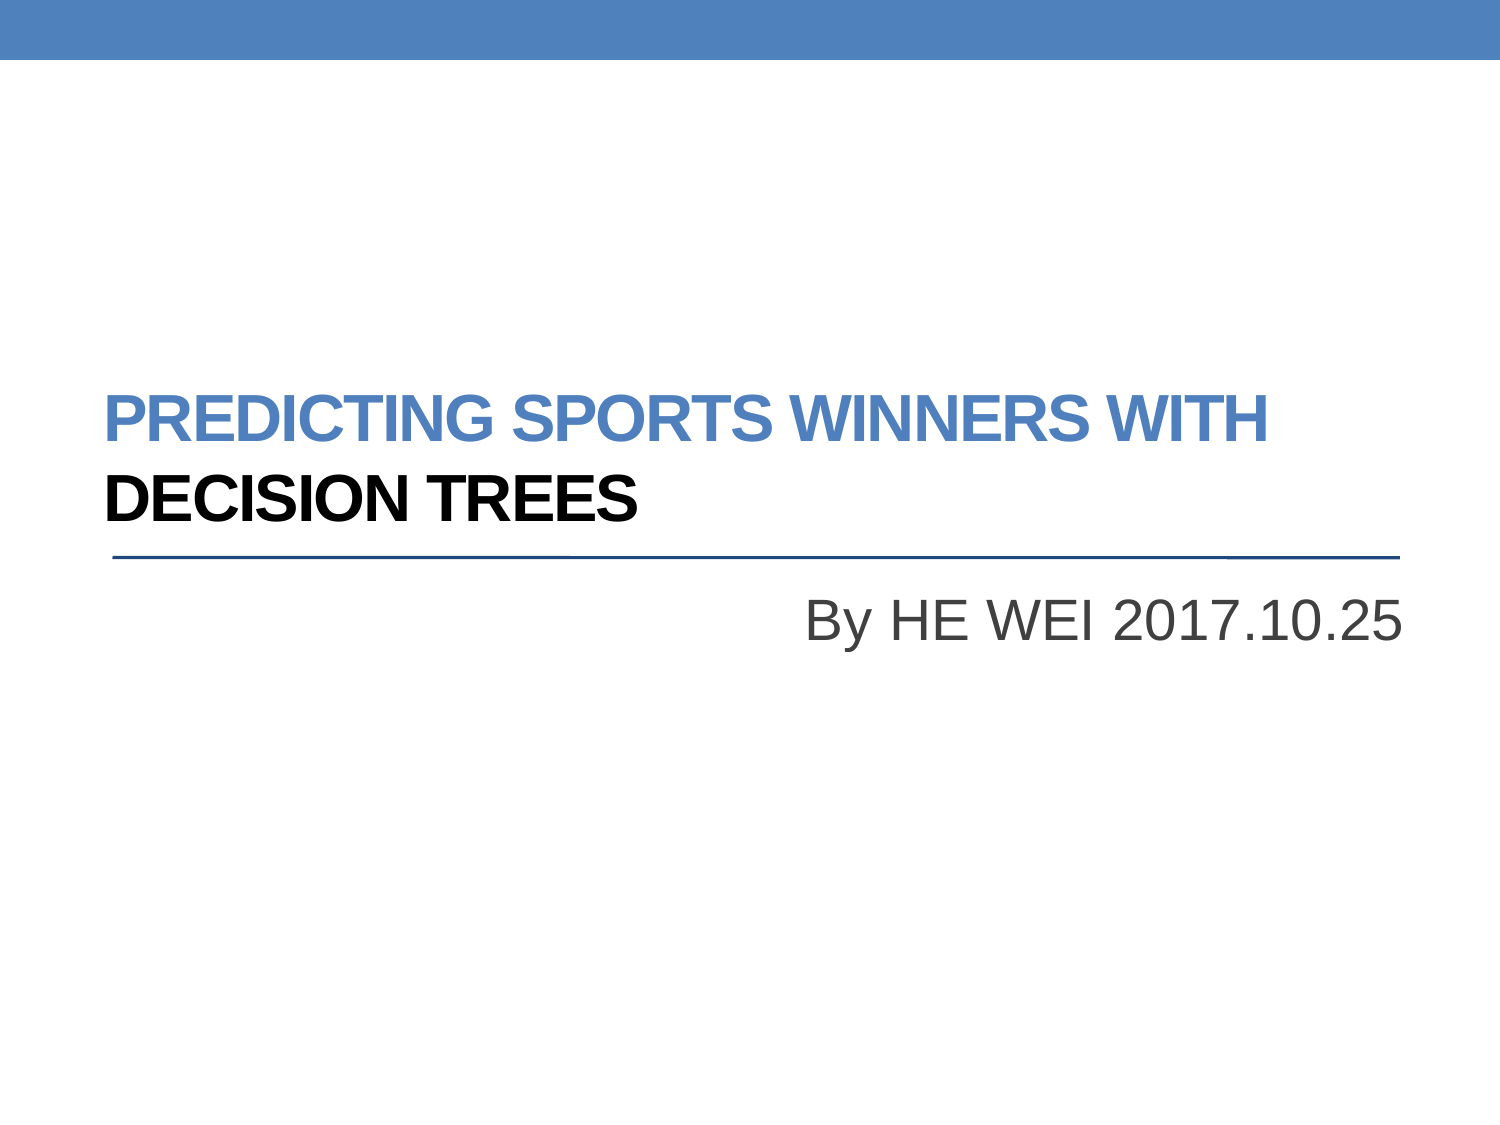

# Predicting Sports Winners with Decision Trees
			              By HE WEI 2017.10.25